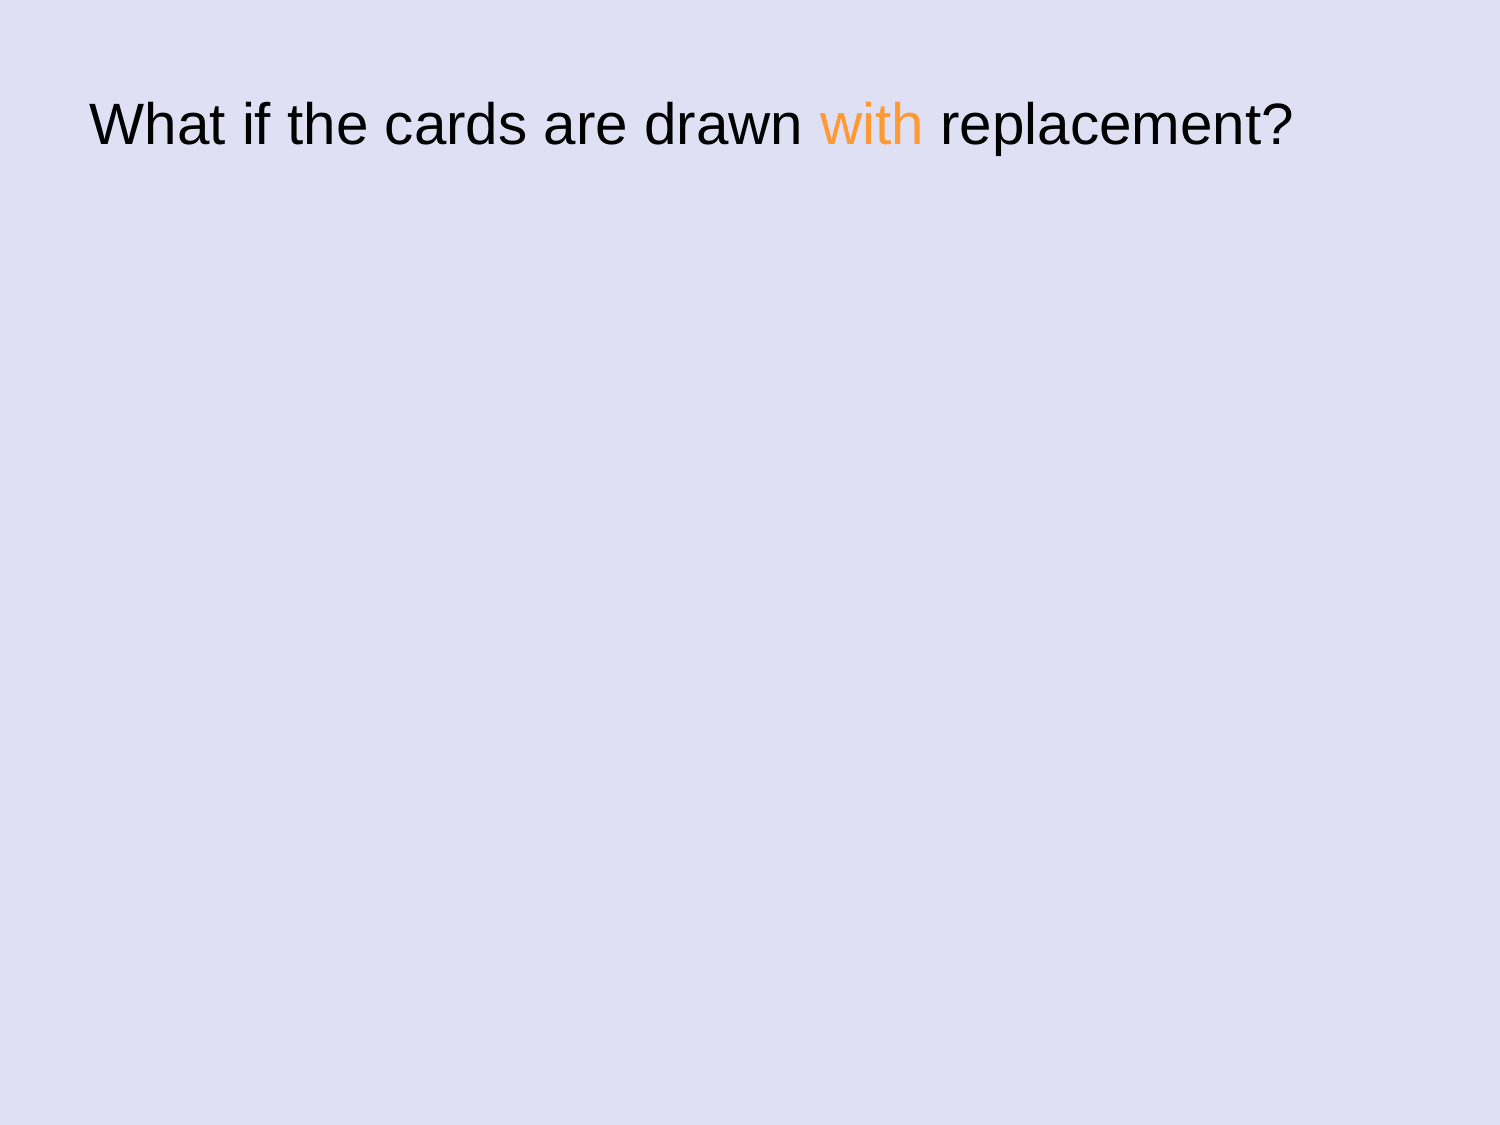

What if the cards are drawn with replacement?